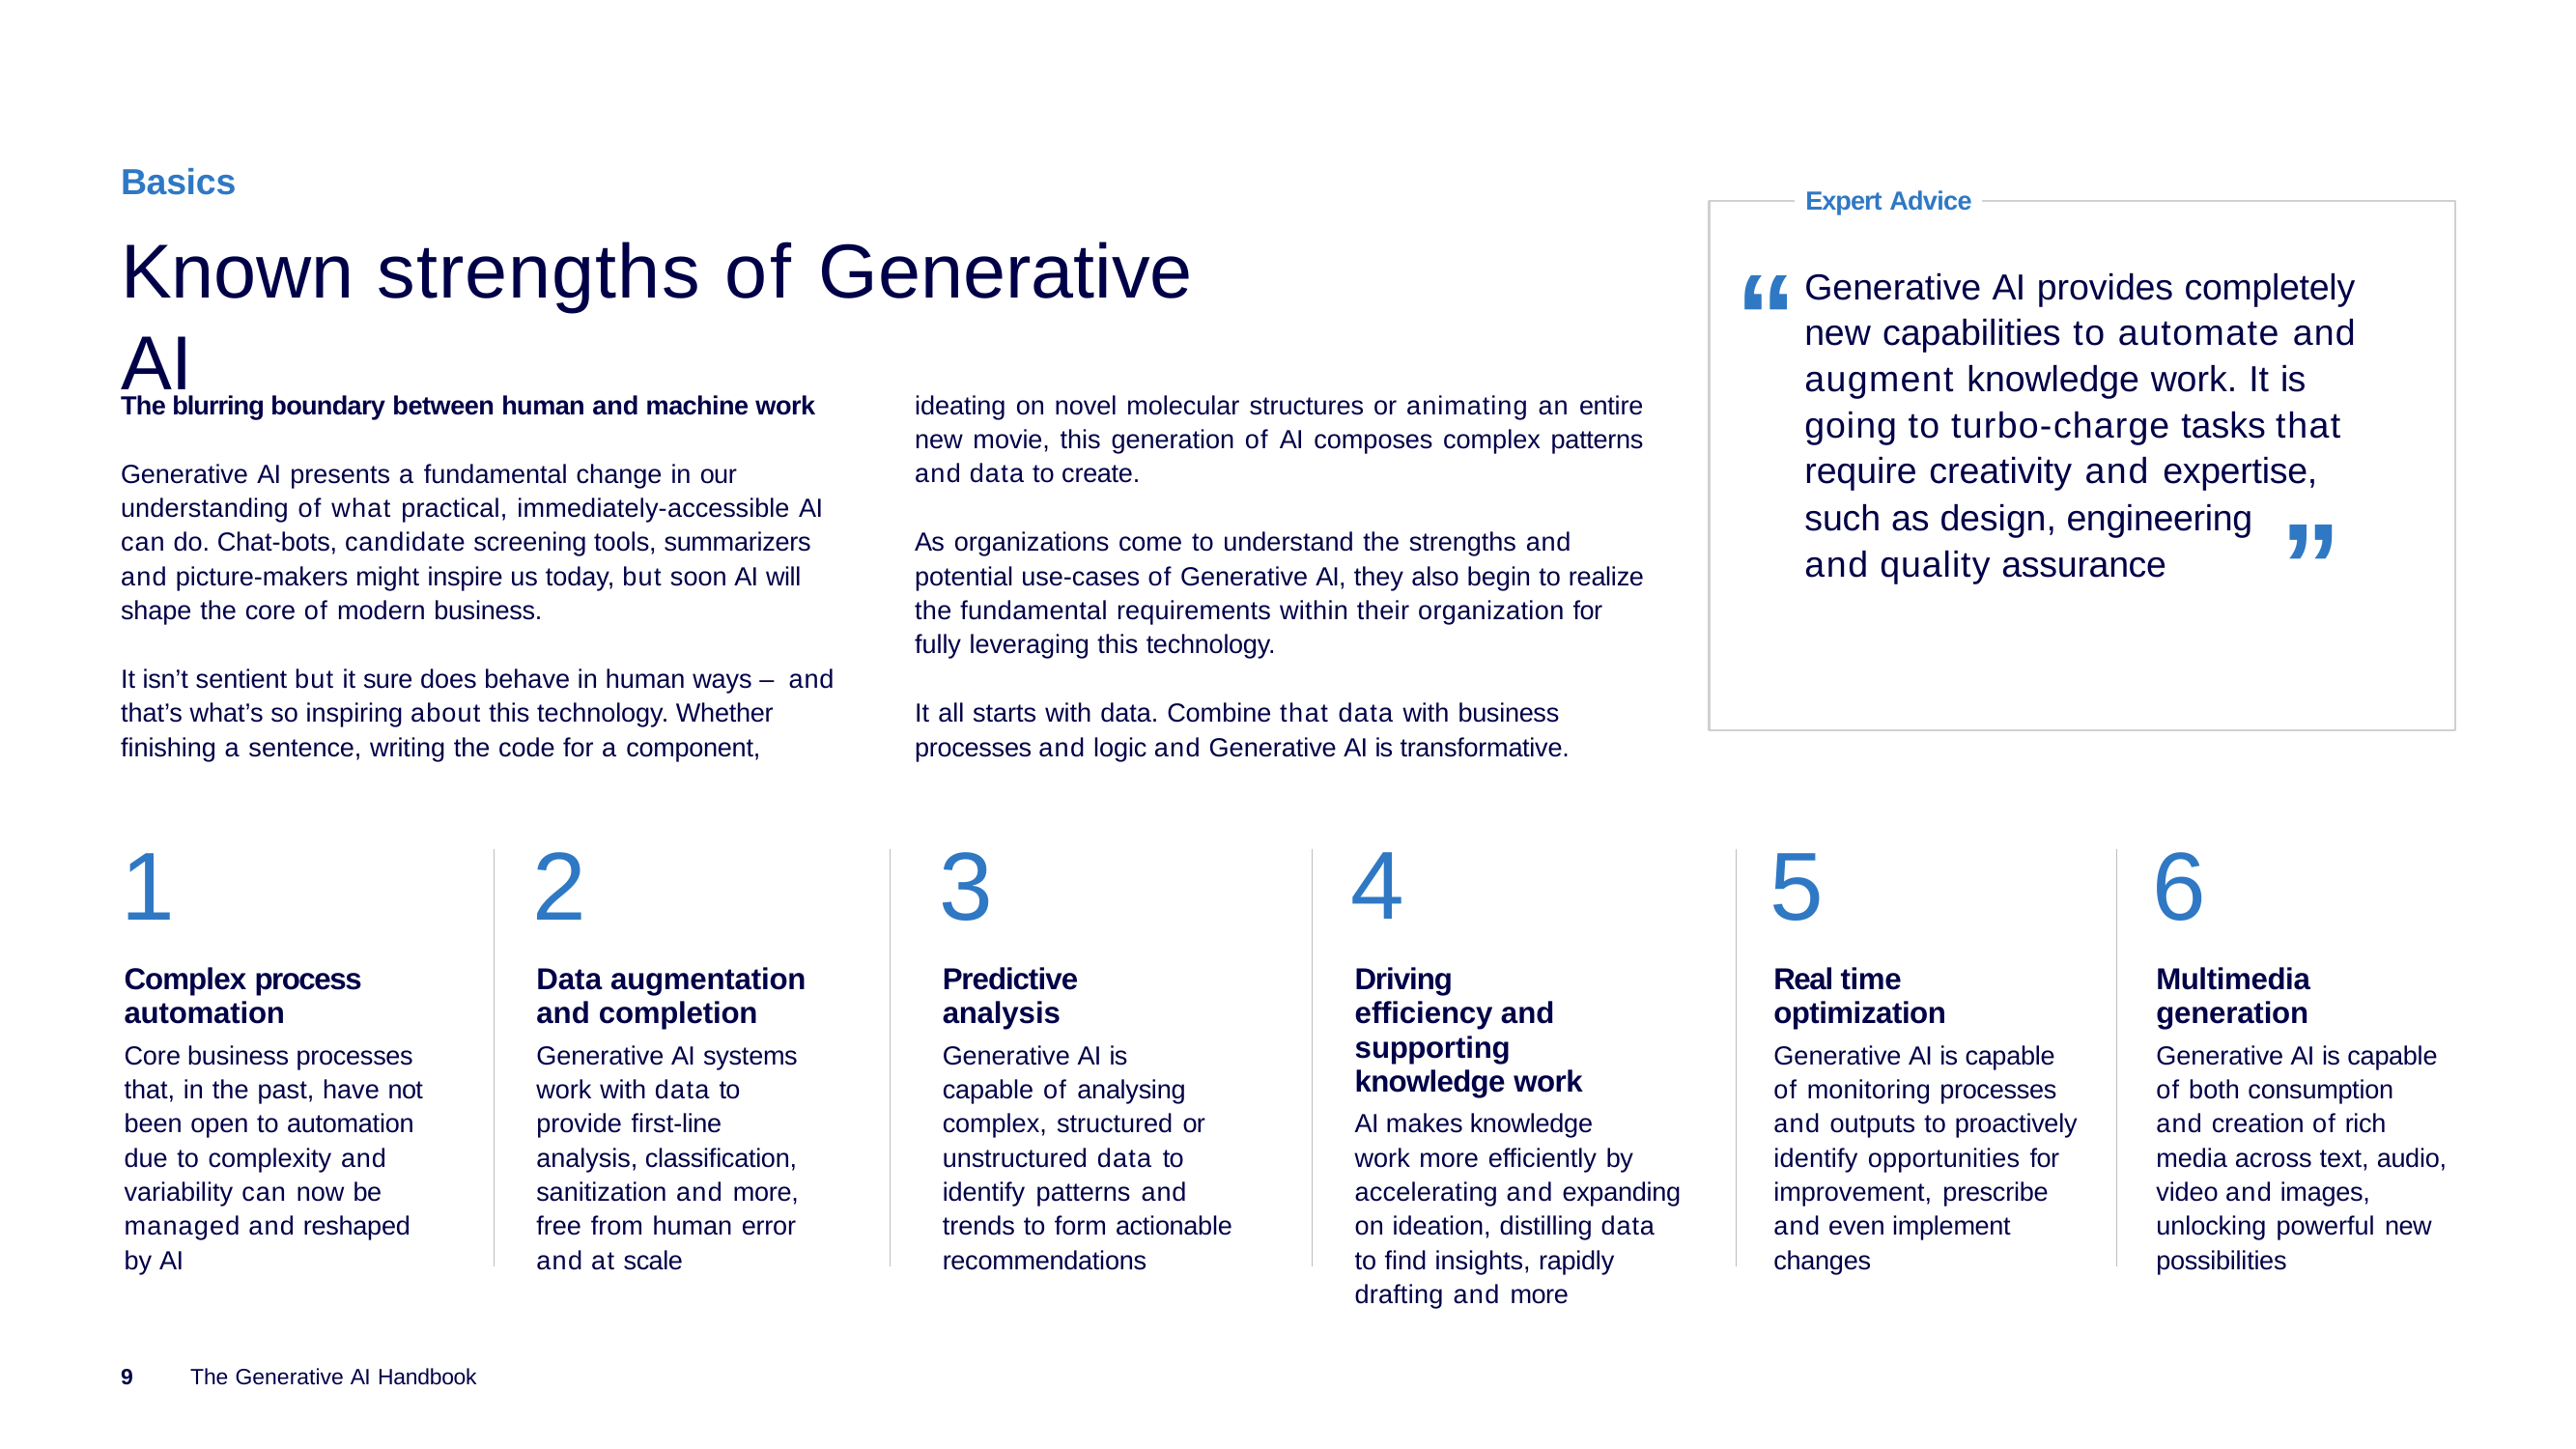

Basics
Known strengths of Generative AI
Expert Advice

“
Generative AI provides completely new capabilities to automate and augment knowledge work. It is going to turbo-charge tasks that require creativity and expertise,
ideating on novel molecular structures or animating an entire new movie, this generation of AI composes complex patterns and data to create.
The blurring boundary between human and machine work
Generative AI presents a fundamental change in our understanding of what practical, immediately-accessible AI can do. Chat-bots, candidate screening tools, summarizers and picture-makers might inspire us today, but soon AI will shape the core of modern business.
”
such as design, engineering and quality assurance
As organizations come to understand the strengths and potential use-cases of Generative AI, they also begin to realize the fundamental requirements within their organization for fully leveraging this technology.
It isn’t sentient but it sure does behave in human ways – and that’s what’s so inspiring about this technology. Whether finishing a sentence, writing the code for a component,
It all starts with data. Combine that data with business processes and logic and Generative AI is transformative.
1
Complex process automation
Core business processes that, in the past, have not been open to automation due to complexity and variability can now be managed and reshaped by AI
2
Data augmentation and completion
Generative AI systems work with data to provide first-line analysis, classification, sanitization and more, free from human error and at scale
3
Predictive analysis
Generative AI is capable of analysing complex, structured or unstructured data to identify patterns and
trends to form actionable recommendations
4
Driving efficiency and supporting knowledge work
AI makes knowledge work more efficiently by
accelerating and expanding on ideation, distilling data
to find insights, rapidly drafting and more
5
Real time optimization
Generative AI is capable of monitoring processes and outputs to proactively identify opportunities for improvement, prescribe and even implement changes
6
Multimedia generation
Generative AI is capable of both consumption and creation of rich media across text, audio, video and images, unlocking powerful new possibilities

9
The Generative AI Handbook